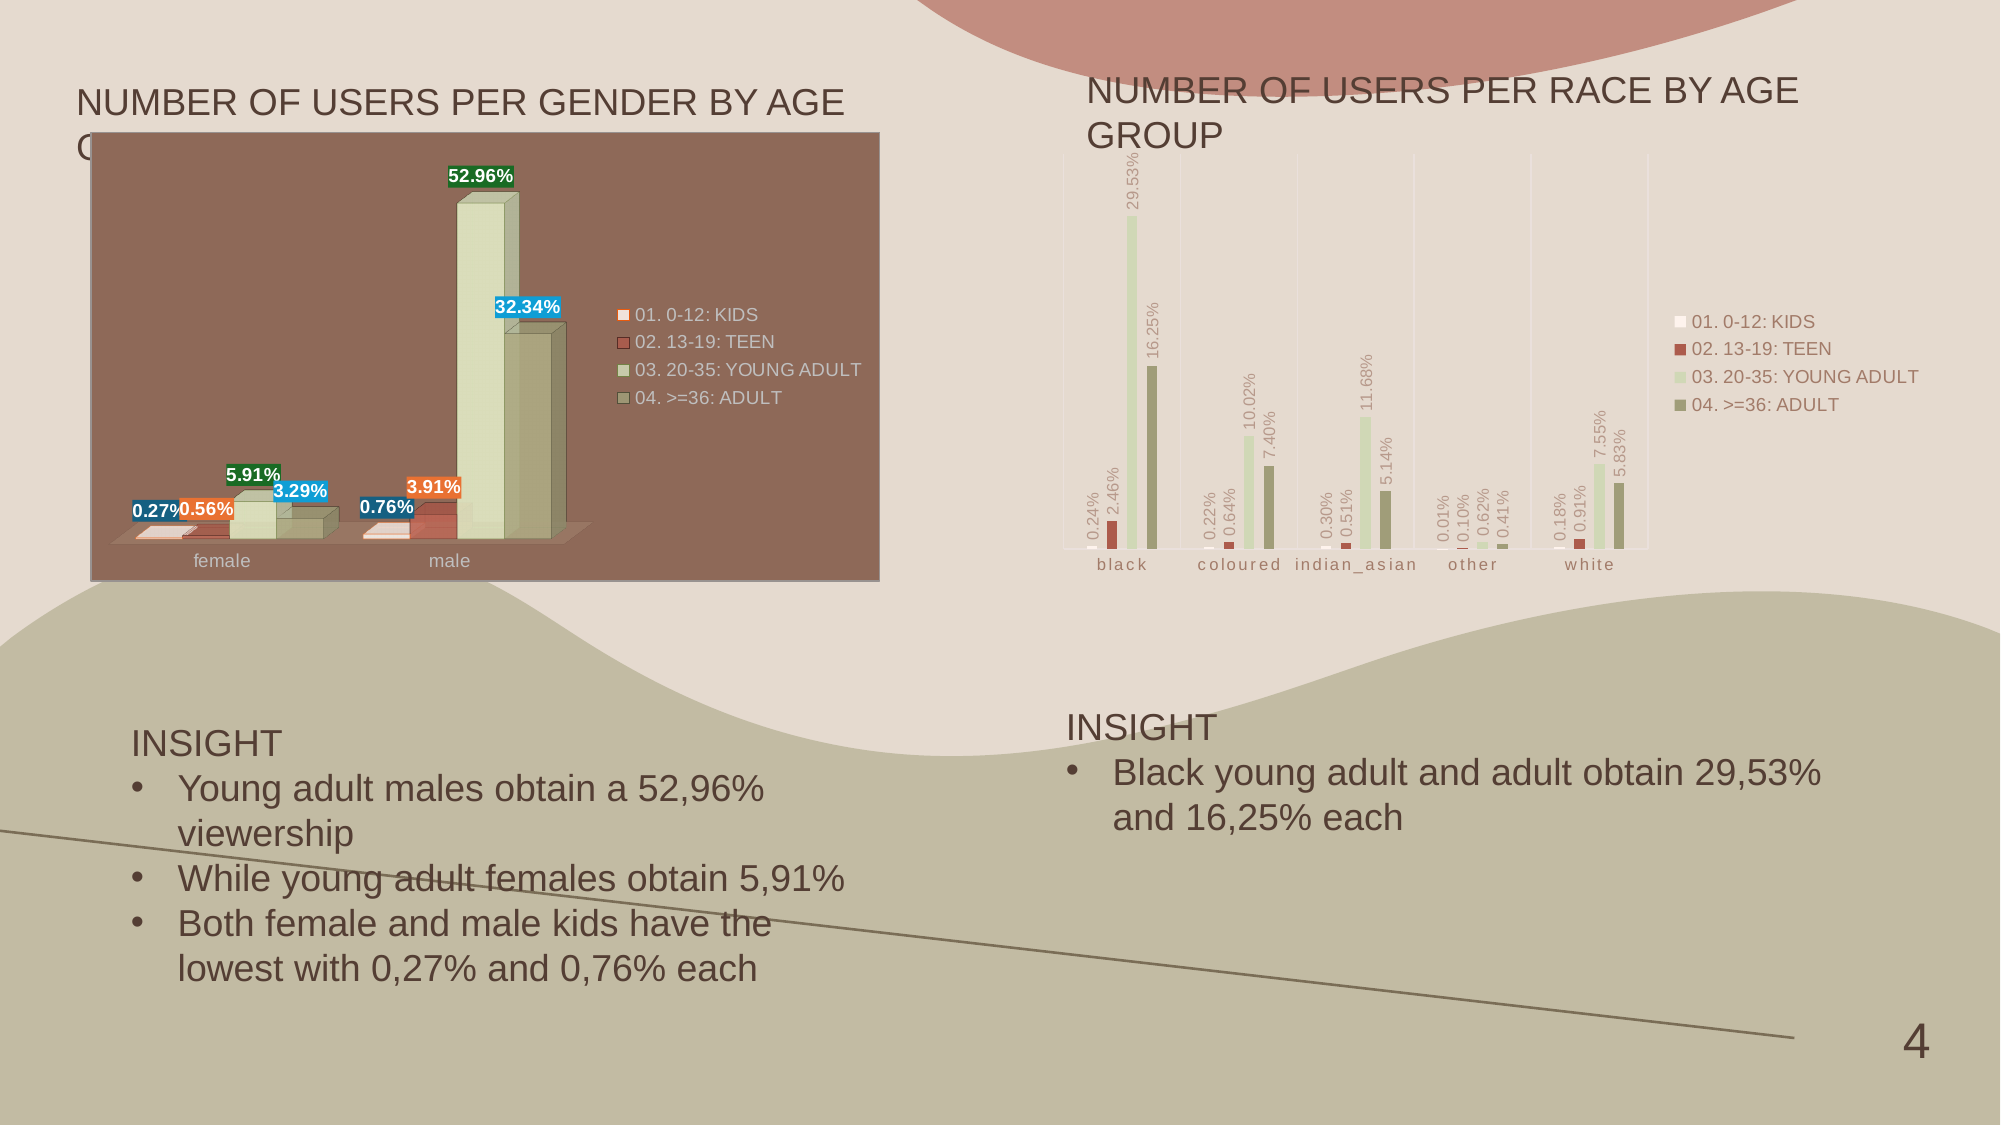

NUMBER OF USERS PER RACE BY AGE GROUP
NUMBER OF USERS PER GENDER BY AGE GROUP

[unsupported chart]

### Chart

| Category | 01. 0-12: KIDS | 02. 13-19: TEEN | 03. 20-35: YOUNG ADULT | 04. >=36: ADULT |
|---|---|---|---|---|
| black | 0.002350833986342774 | 0.02462778461882906 | 0.29530952647486847 | 0.1625433784842718 |
| coloured | 0.002238889510802642 | 0.006380835105787529 | 0.10019030560841823 | 0.07399529833202731 |
| indian_asian | 0.0030225008395835667 | 0.0051494458748460765 | 0.11675808798835778 | 0.051382514272920635 |
| other | 0.00011194447554013209 | 0.0010075002798611888 | 0.006156946154707265 | 0.004141945594984888 |
| white | 0.0017911116086421135 | 0.0090675025187507 | 0.07545057651404903 | 0.05832307175640882 |
INSIGHT
Black young adult and adult obtain 29,53% and 16,25% each

INSIGHT
Young adult males obtain a 52,96% viewership
While young adult females obtain 5,91%
Both female and male kids have the lowest with 0,27% and 0,76% each
4